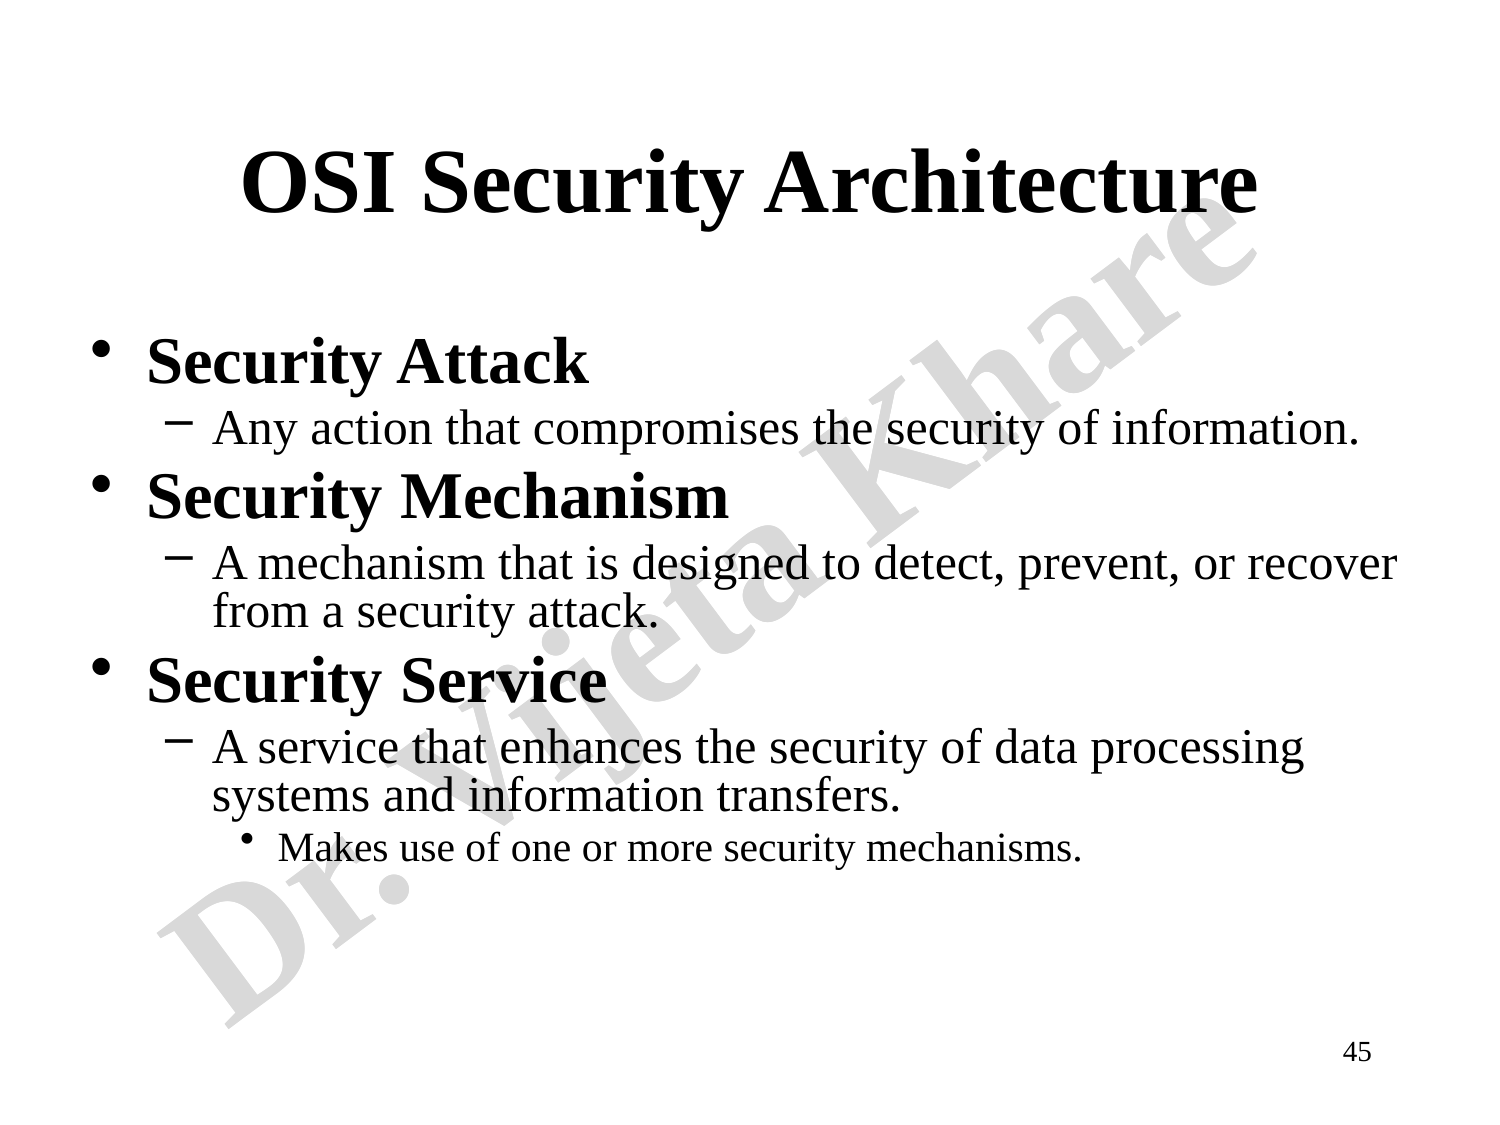

# OSI Security Architecture
Security Attack
Any action that compromises the security of information.
Security Mechanism
A mechanism that is designed to detect, prevent, or recover from a security attack.
Security Service
A service that enhances the security of data processing systems and information transfers.
Makes use of one or more security mechanisms.

45